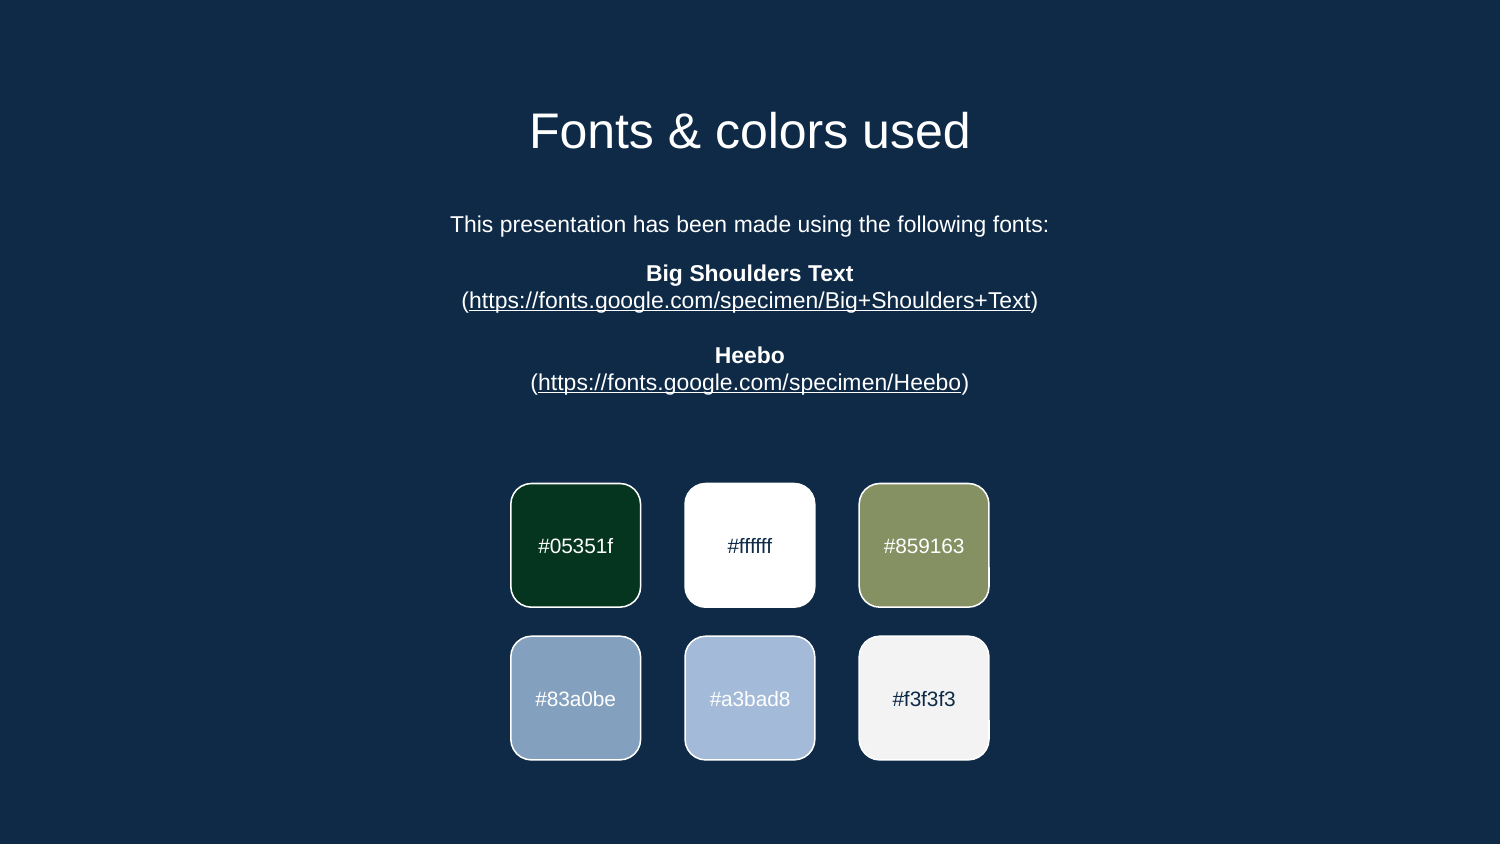

# Fonts & colors used
This presentation has been made using the following fonts:
Big Shoulders Text
(https://fonts.google.com/specimen/Big+Shoulders+Text)

Heebo
(https://fonts.google.com/specimen/Heebo)

#05351f
#ffffff
#859163

#83a0be
#a3bad8
#f3f3f3